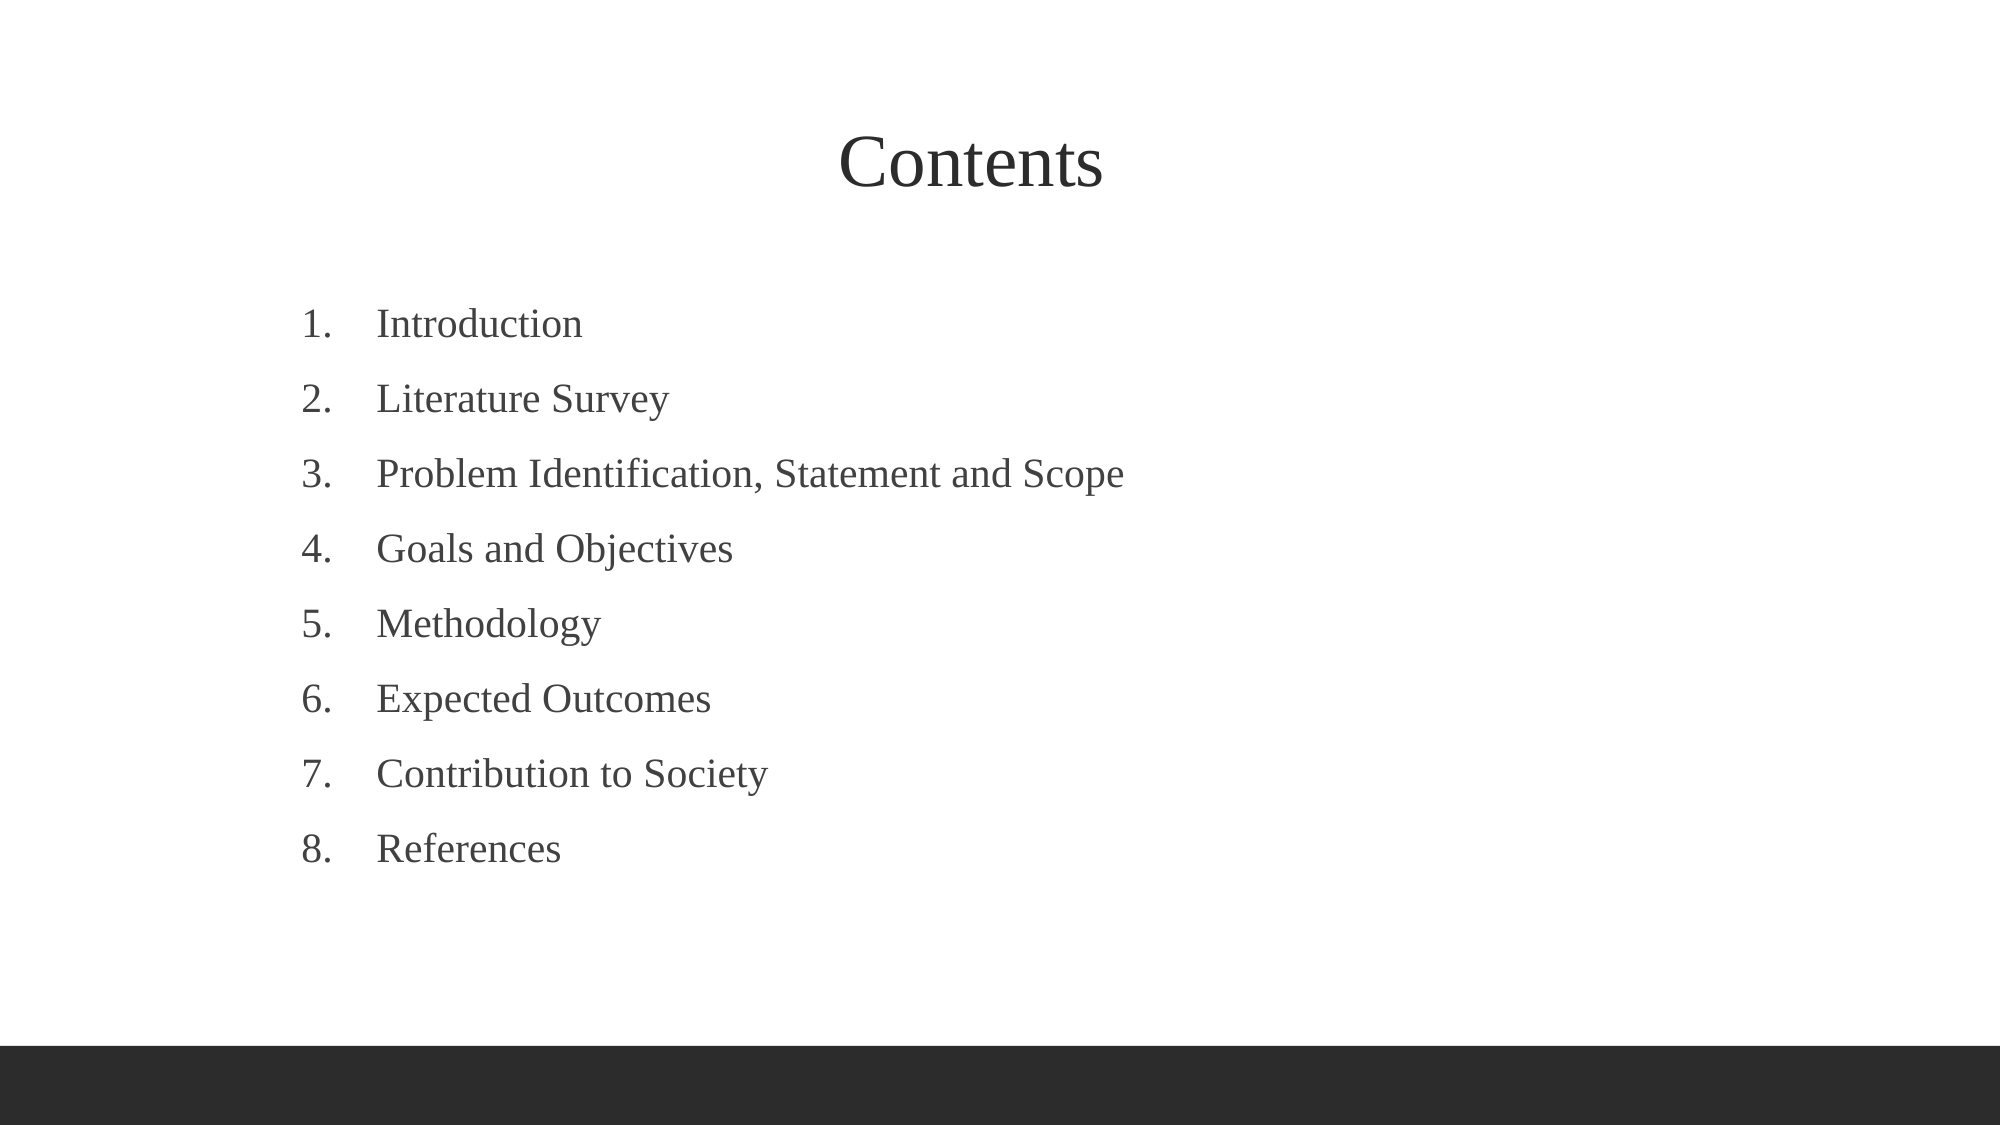

# Contents
Introduction
Literature Survey
Problem Identification, Statement and Scope
Goals and Objectives
Methodology
Expected Outcomes
Contribution to Society
References